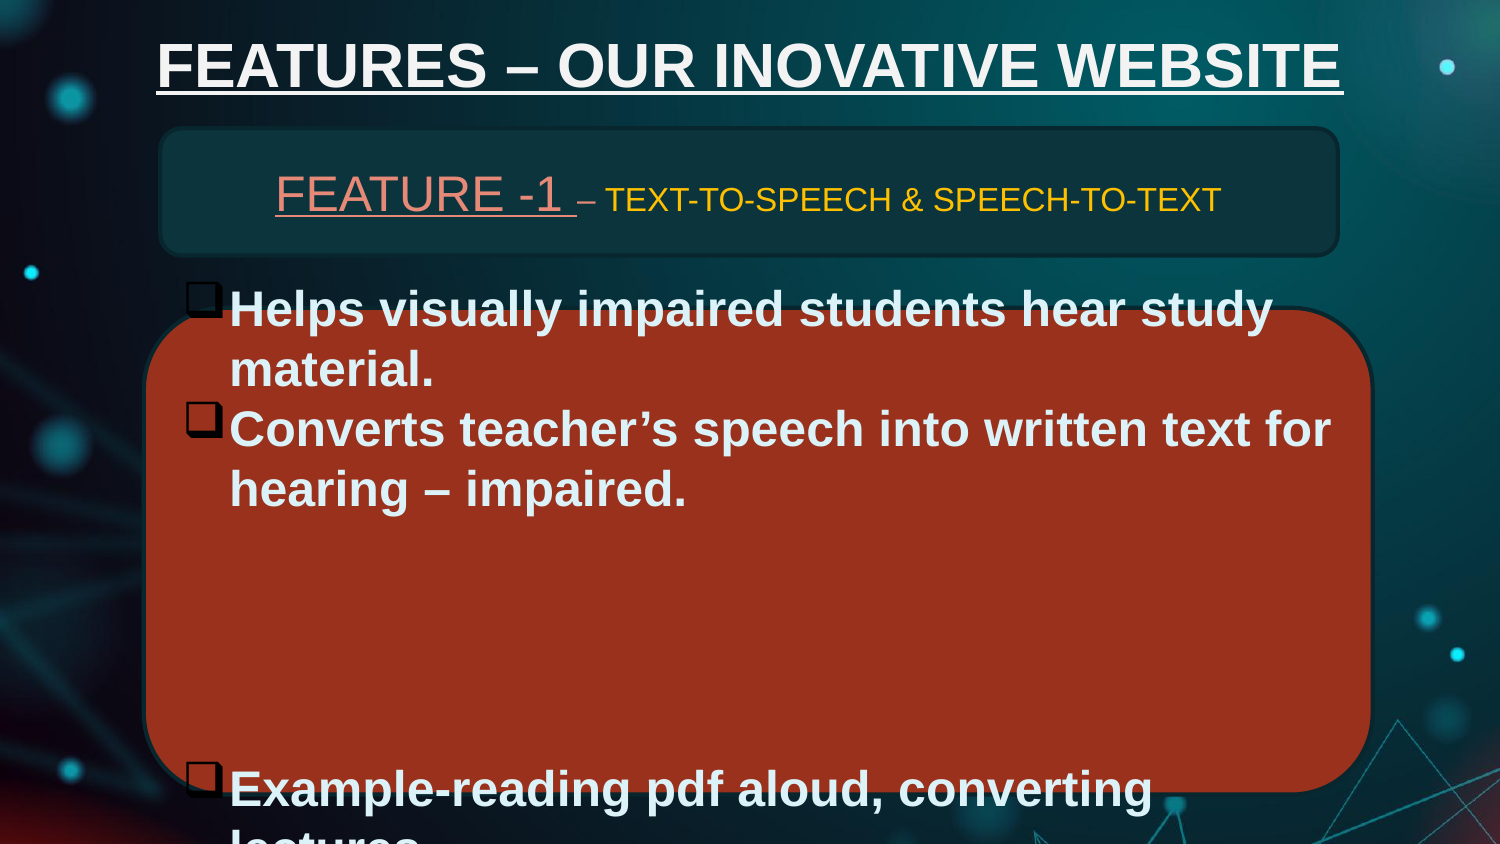

# FEATURES – OUR INOVATIVE WEBSITE
FEATURE -1 – TEXT-TO-SPEECH & SPEECH-TO-TEXT

Helps visually impaired students hear study material.
Converts teacher’s speech into written text for hearing – impaired.

Example-reading pdf aloud, converting lectures